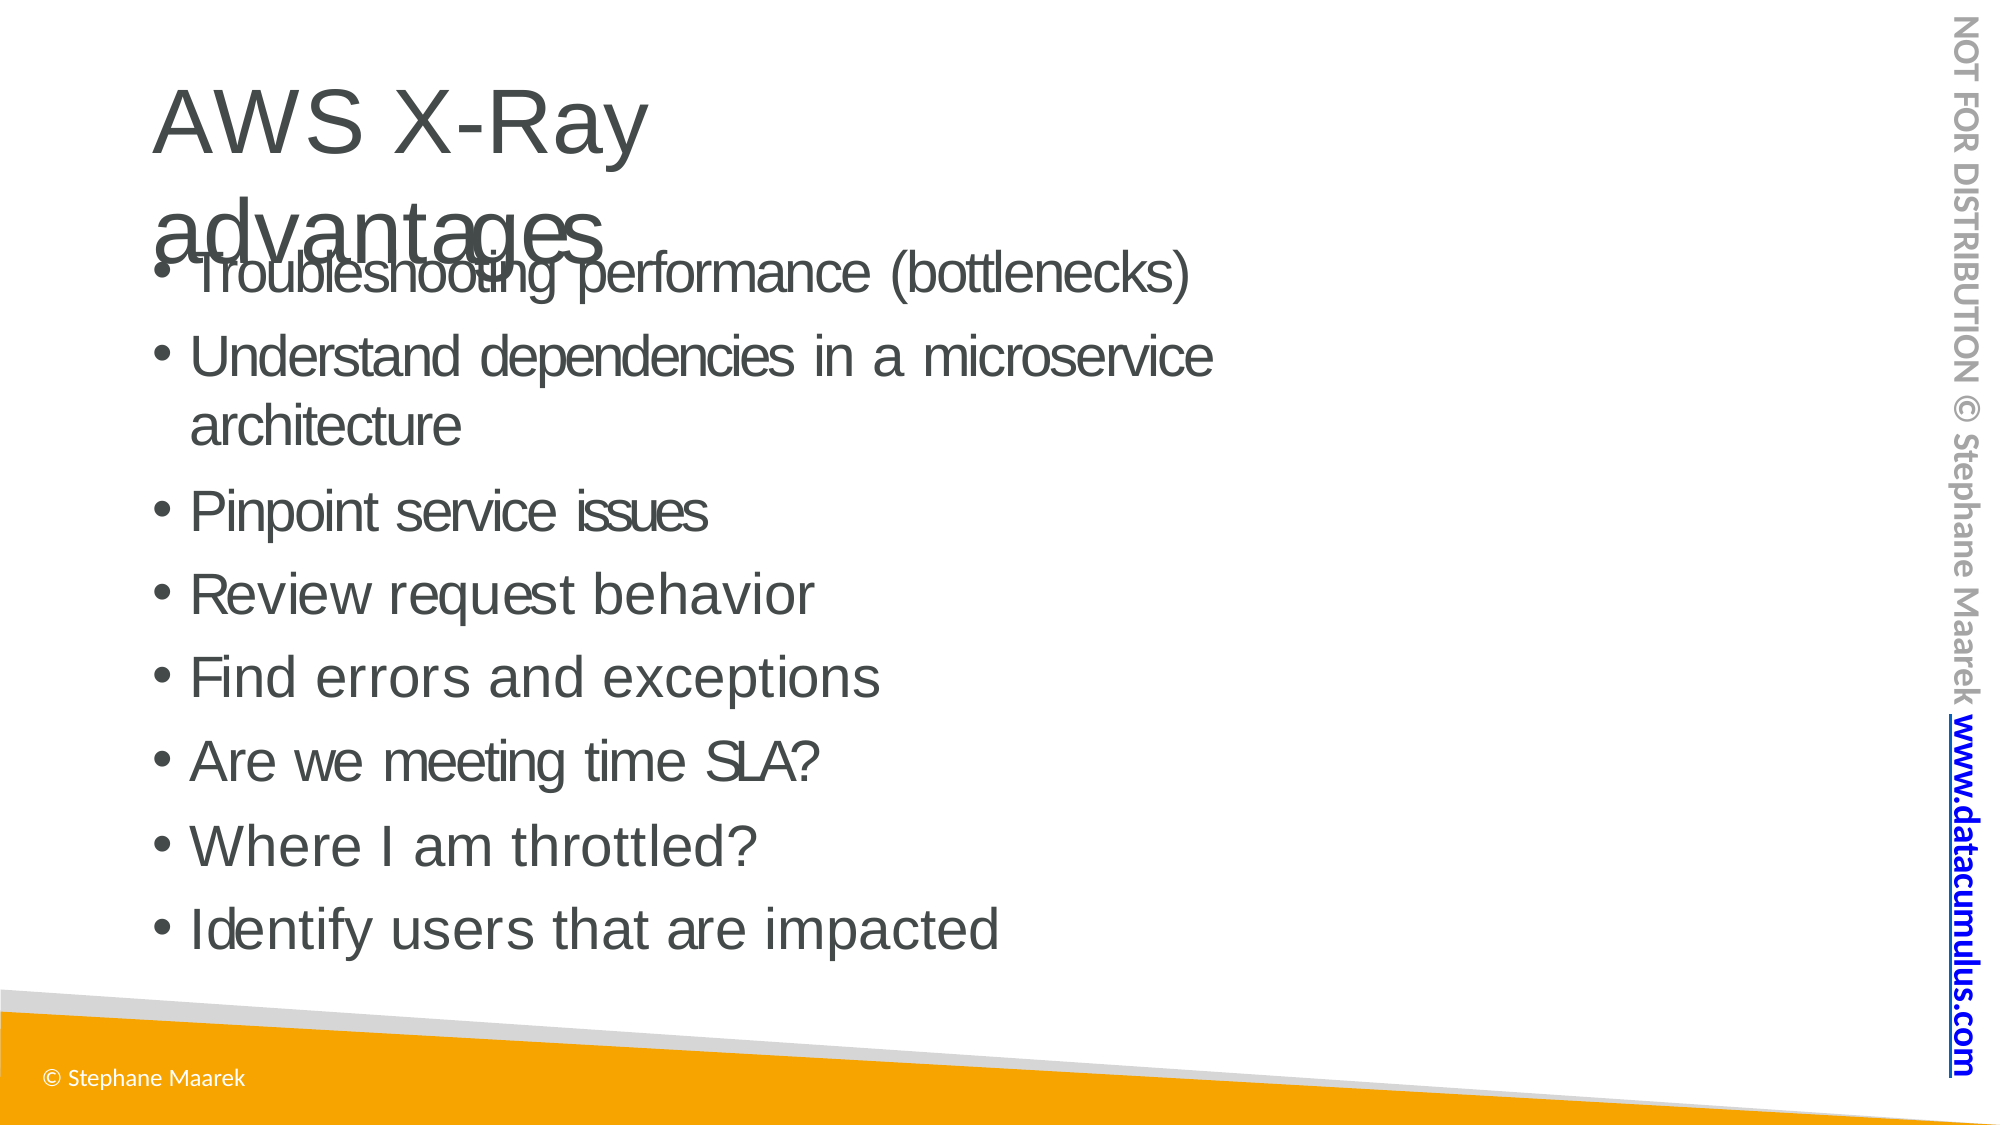

NOT FOR DISTRIBUTION © Stephane Maarek www.datacumulus.com
# AWS X-Ray advantages
Troubleshooting performance (bottlenecks)
Understand dependencies in a microservice architecture
Pinpoint service issues
Review request behavior
Find errors and exceptions
Are we meeting time SLA?
Where I am throttled?
Identify users that are impacted
© Stephane Maarek